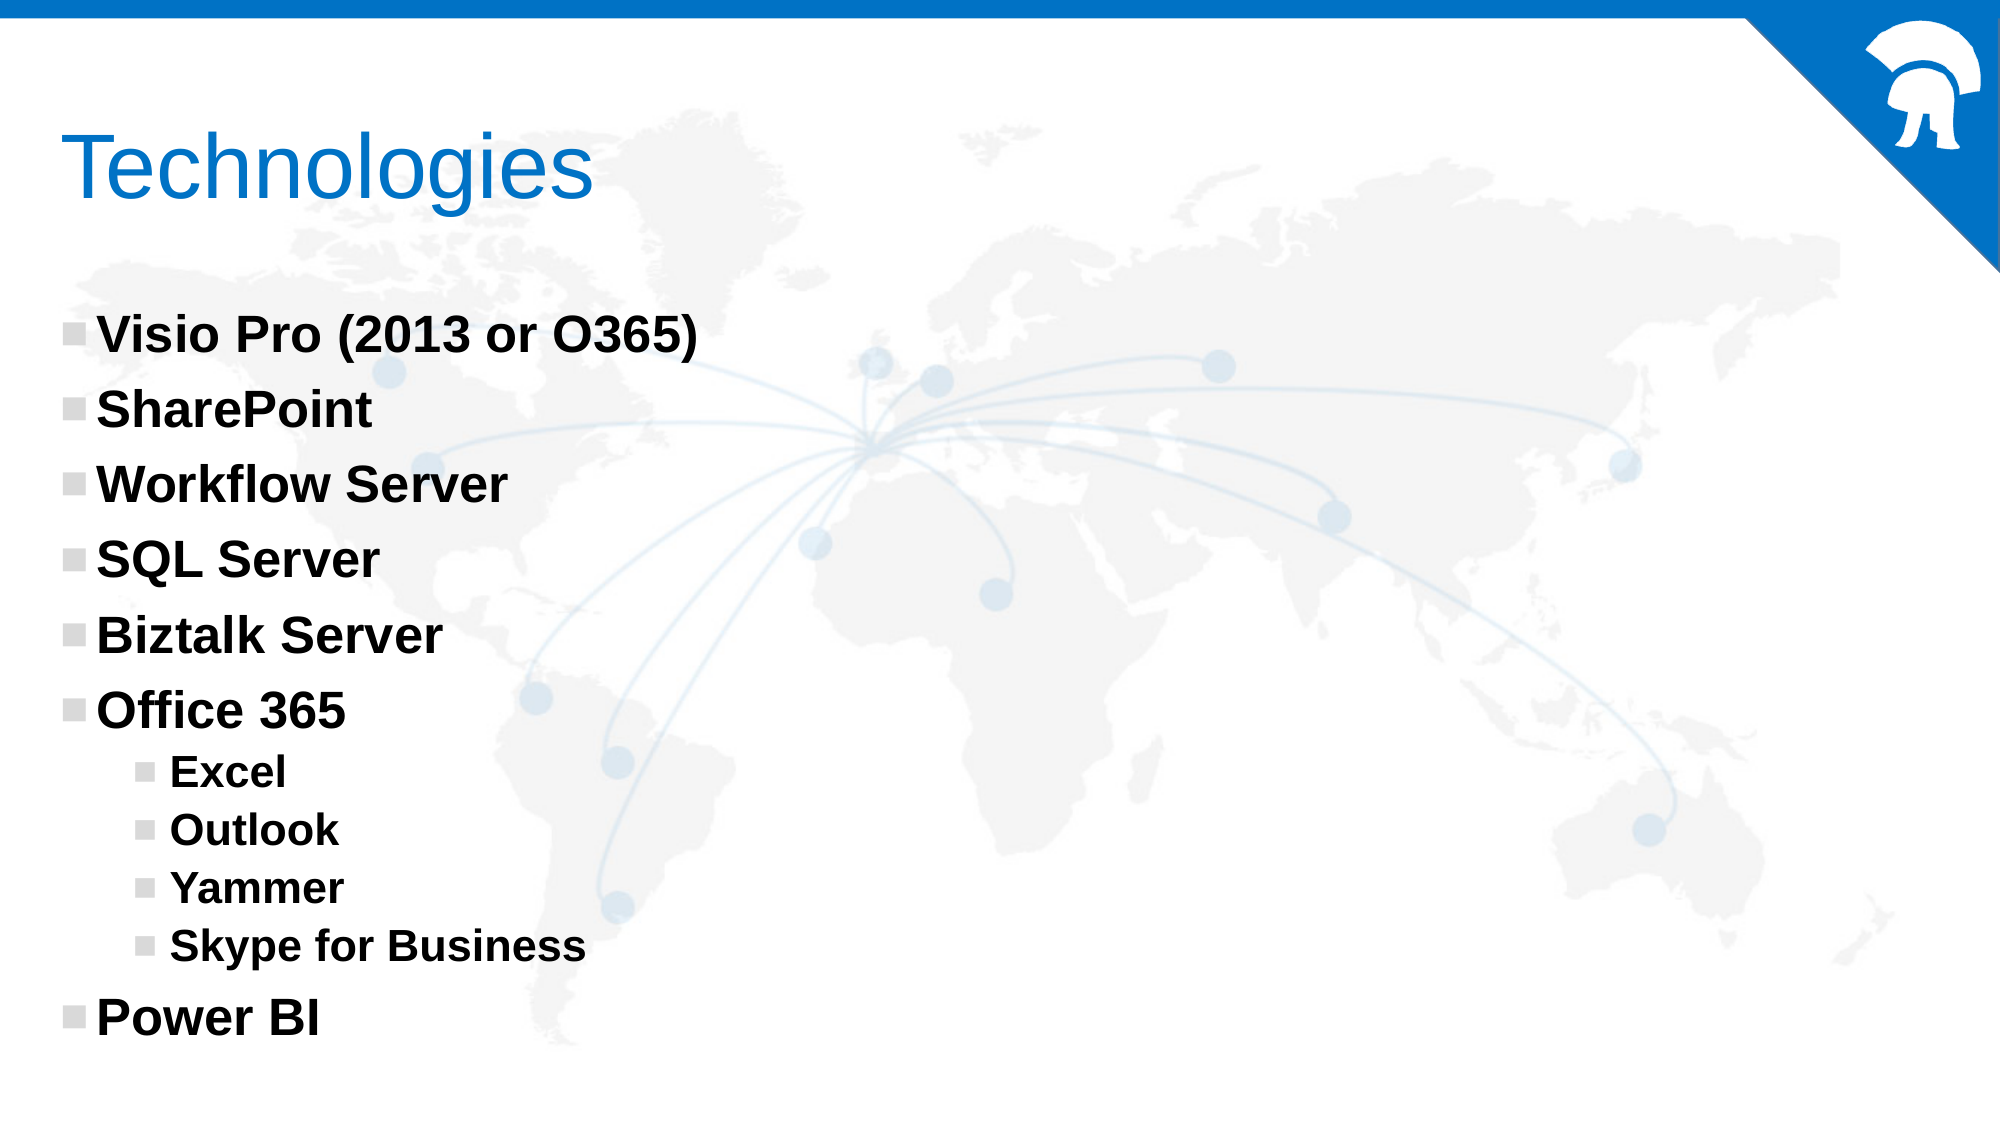

# Technologies
Visio Pro (2013 or O365)
SharePoint
Workflow Server
SQL Server
Biztalk Server
Office 365
Excel
Outlook
Yammer
Skype for Business
Power BI